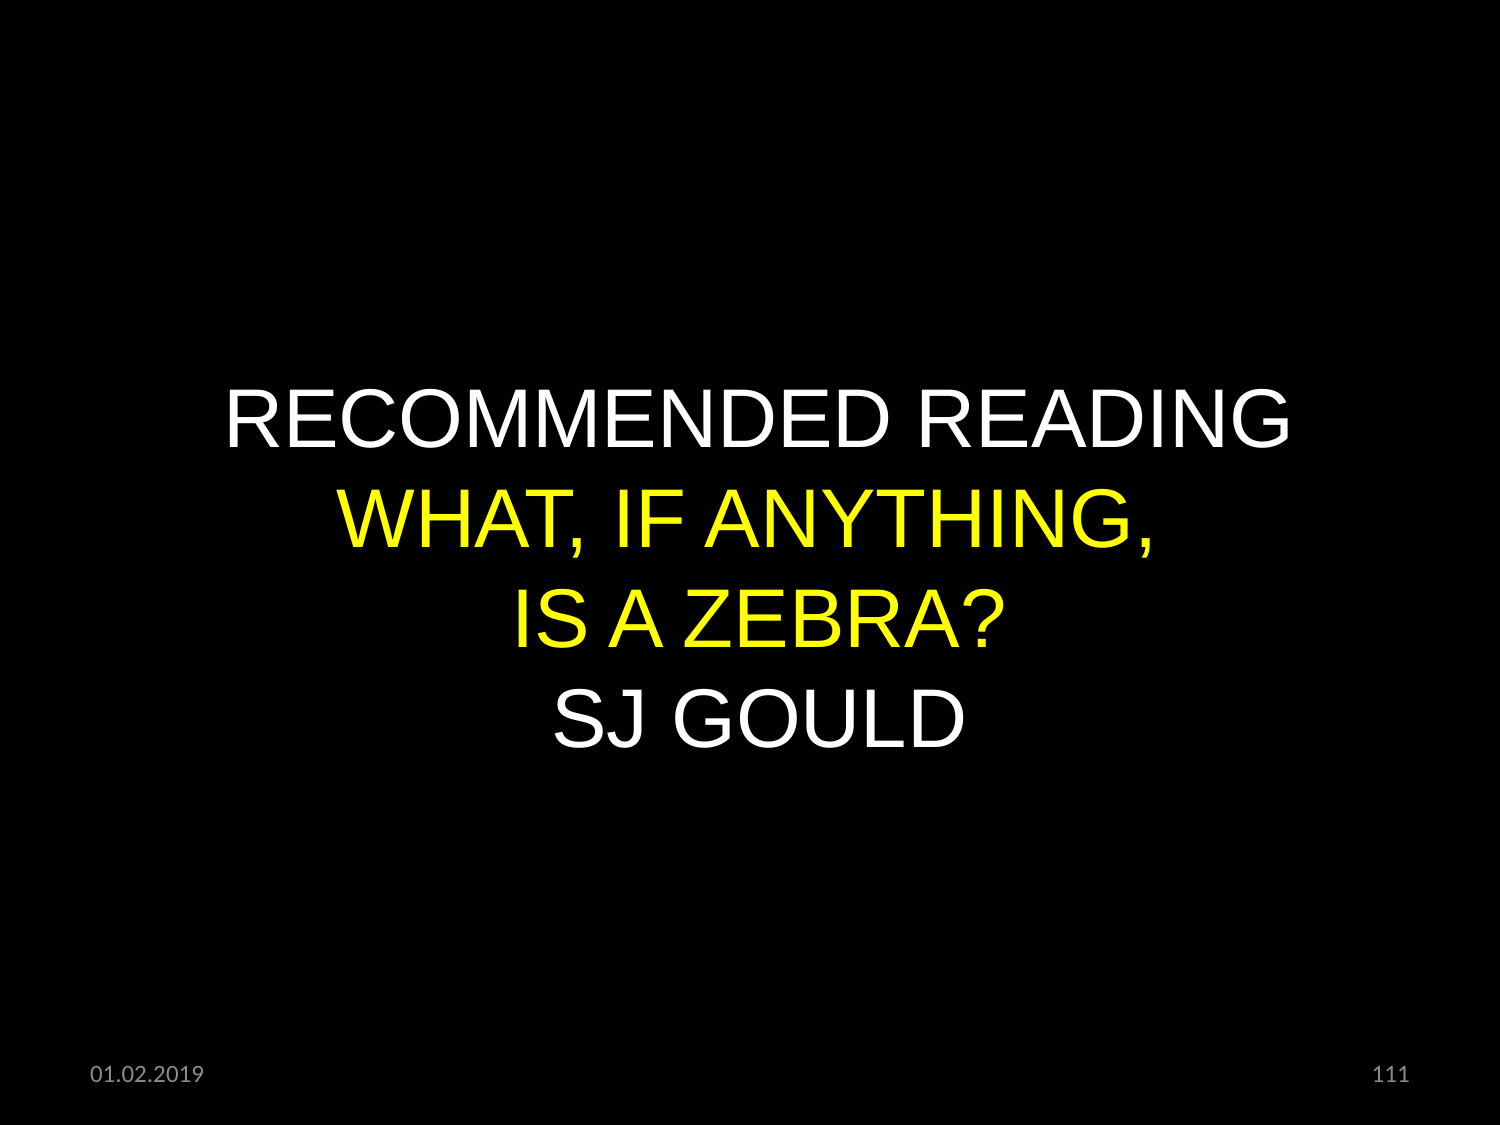

RECOMMENDED READING
WHAT, IF ANYTHING,
IS A ZEBRA?
SJ GOULD

01.02.2019
111